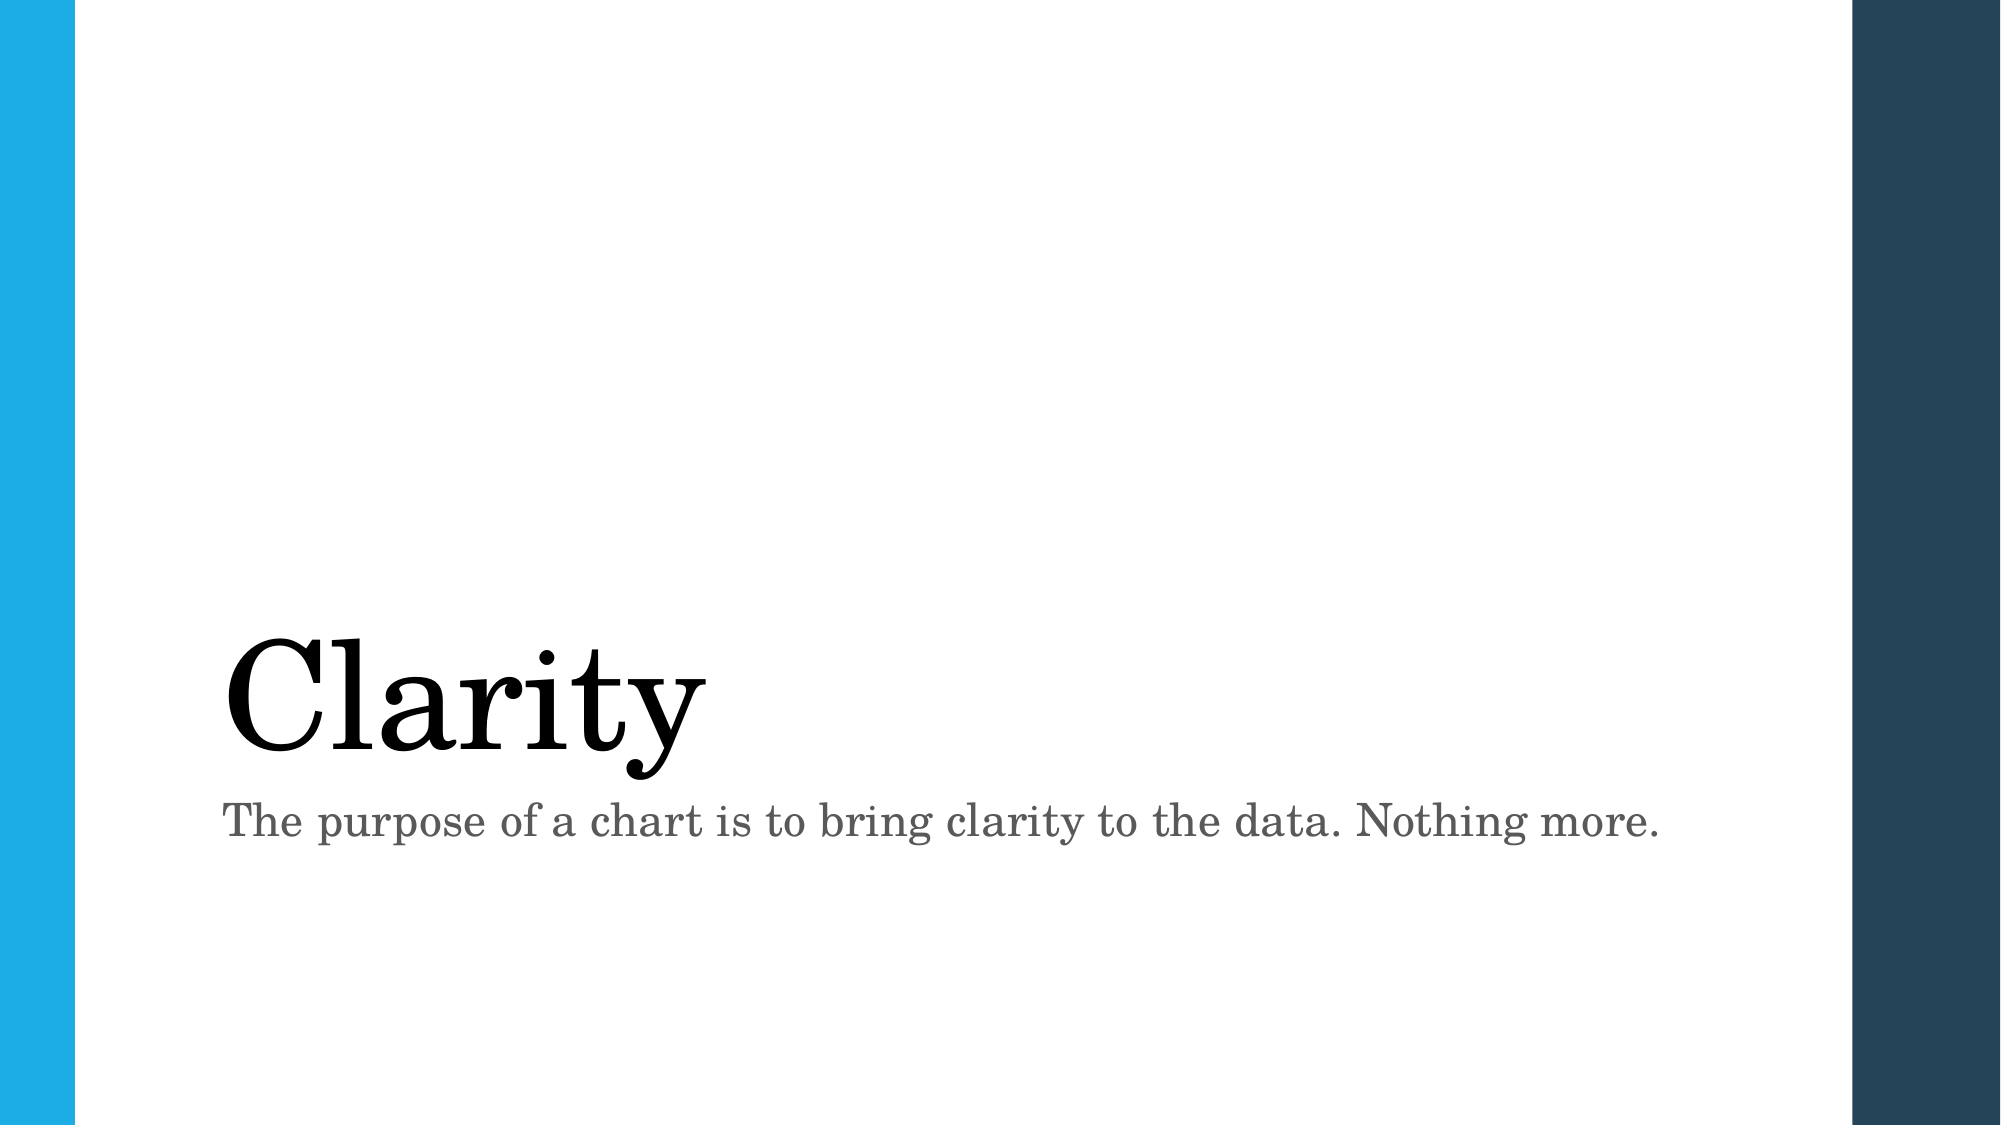

# Clarity
The purpose of a chart is to bring clarity to the data. Nothing more.